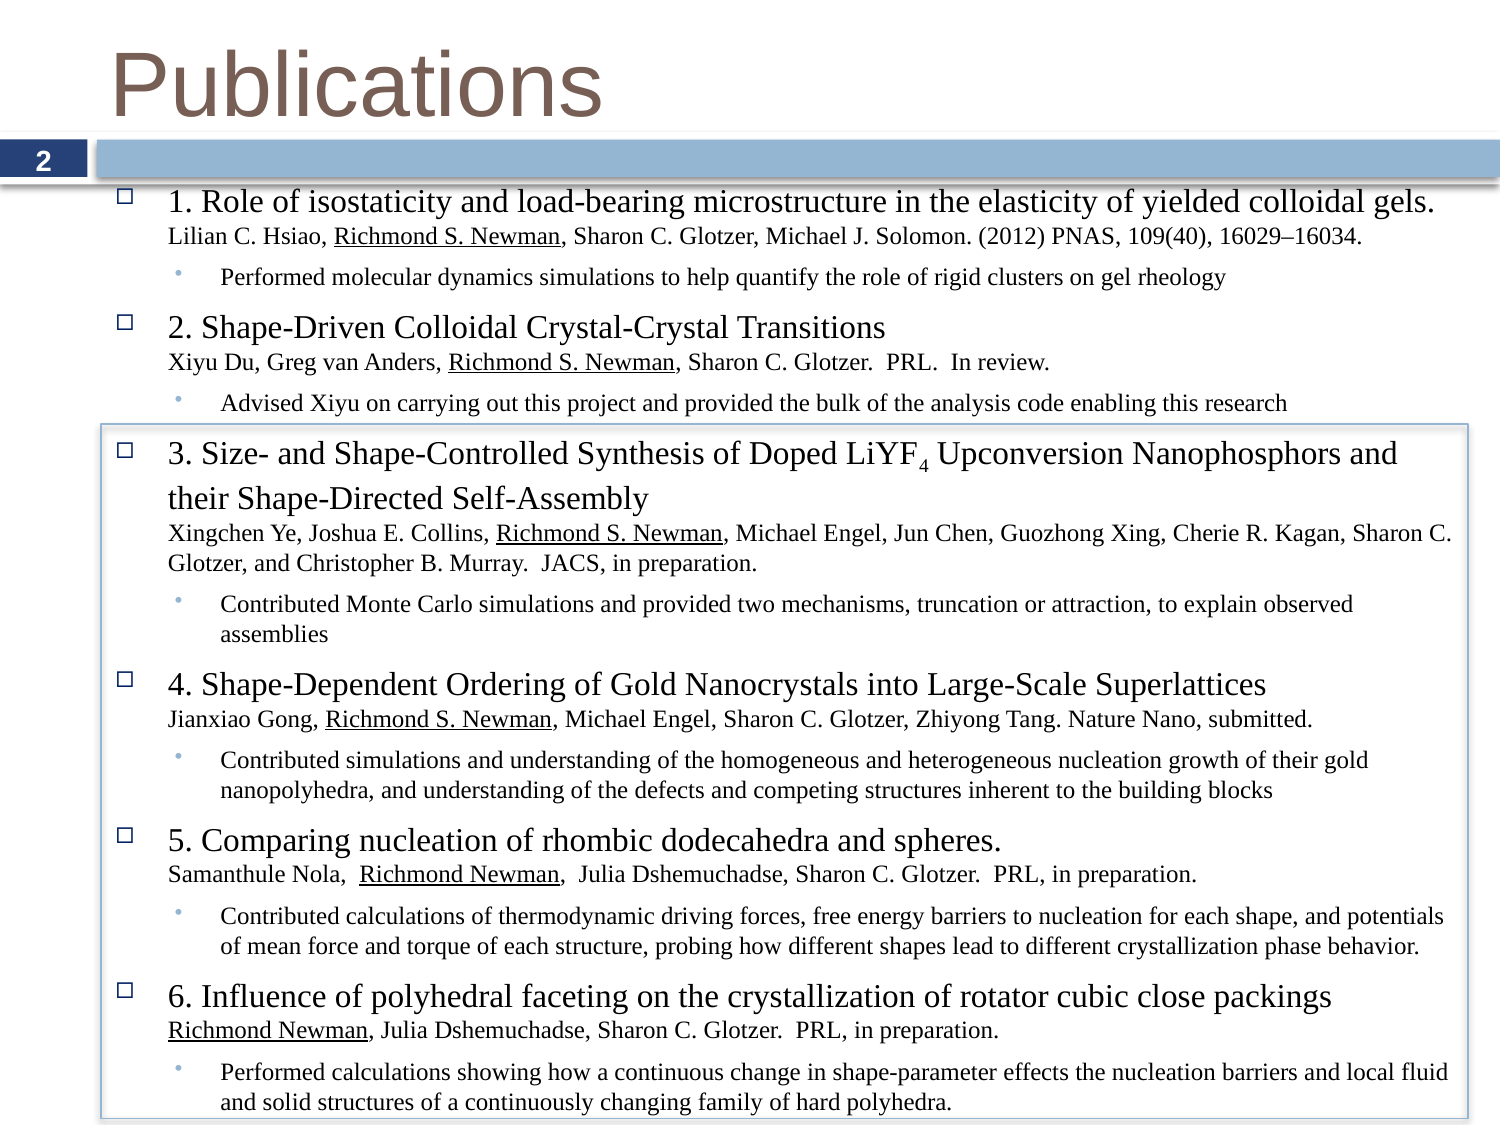

# Publications
2
1. Role of isostaticity and load-bearing microstructure in the elasticity of yielded colloidal gels.
Lilian C. Hsiao, Richmond S. Newman, Sharon C. Glotzer, Michael J. Solomon. (2012) PNAS, 109(40), 16029–16034.
Performed molecular dynamics simulations to help quantify the role of rigid clusters on gel rheology
2. Shape-Driven Colloidal Crystal-Crystal Transitions
Xiyu Du, Greg van Anders, Richmond S. Newman, Sharon C. Glotzer.  PRL.  In review.
Advised Xiyu on carrying out this project and provided the bulk of the analysis code enabling this research
3. Size- and Shape-Controlled Synthesis of Doped LiYF4 Upconversion Nanophosphors and their Shape-Directed Self-Assembly
Xingchen Ye, Joshua E. Collins, Richmond S. Newman, Michael Engel, Jun Chen, Guozhong Xing, Cherie R. Kagan, Sharon C. Glotzer, and Christopher B. Murray.  JACS, in preparation.
Contributed Monte Carlo simulations and provided two mechanisms, truncation or attraction, to explain observed assemblies
4. Shape-Dependent Ordering of Gold Nanocrystals into Large-Scale Superlattices
Jianxiao Gong, Richmond S. Newman, Michael Engel, Sharon C. Glotzer, Zhiyong Tang. Nature Nano, submitted.
Contributed simulations and understanding of the homogeneous and heterogeneous nucleation growth of their gold nanopolyhedra, and understanding of the defects and competing structures inherent to the building blocks
5. Comparing nucleation of rhombic dodecahedra and spheres.
Samanthule Nola,  Richmond Newman,  Julia Dshemuchadse, Sharon C. Glotzer.  PRL, in preparation.
Contributed calculations of thermodynamic driving forces, free energy barriers to nucleation for each shape, and potentials of mean force and torque of each structure, probing how different shapes lead to different crystallization phase behavior.
6. Influence of polyhedral faceting on the crystallization of rotator cubic close packings
Richmond Newman, Julia Dshemuchadse, Sharon C. Glotzer.  PRL, in preparation.
Performed calculations showing how a continuous change in shape-parameter effects the nucleation barriers and local fluid and solid structures of a continuously changing family of hard polyhedra.